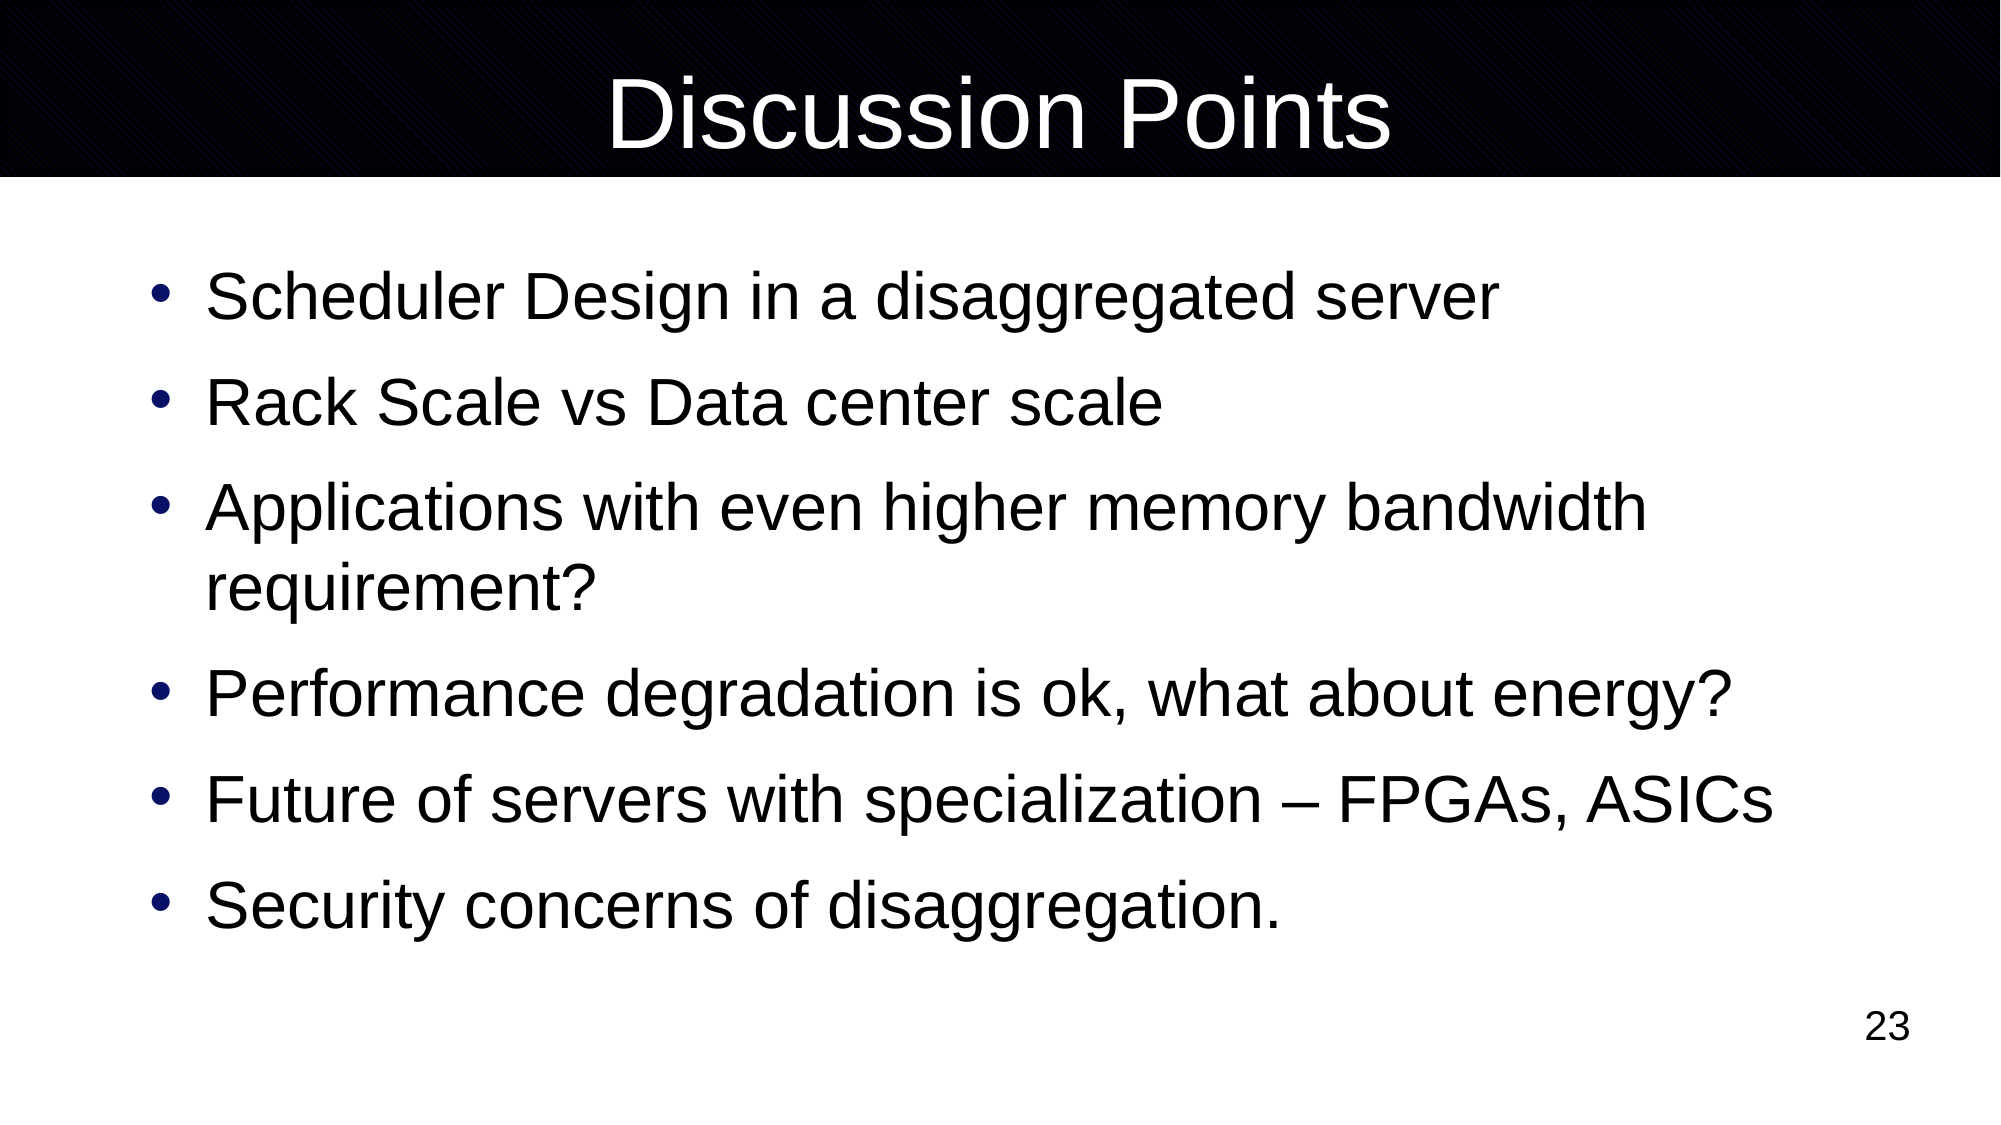

# Discussion Points
Scheduler Design in a disaggregated server
Rack Scale vs Data center scale
Applications with even higher memory bandwidth requirement?
Performance degradation is ok, what about energy?
Future of servers with specialization – FPGAs, ASICs
Security concerns of disaggregation.
23